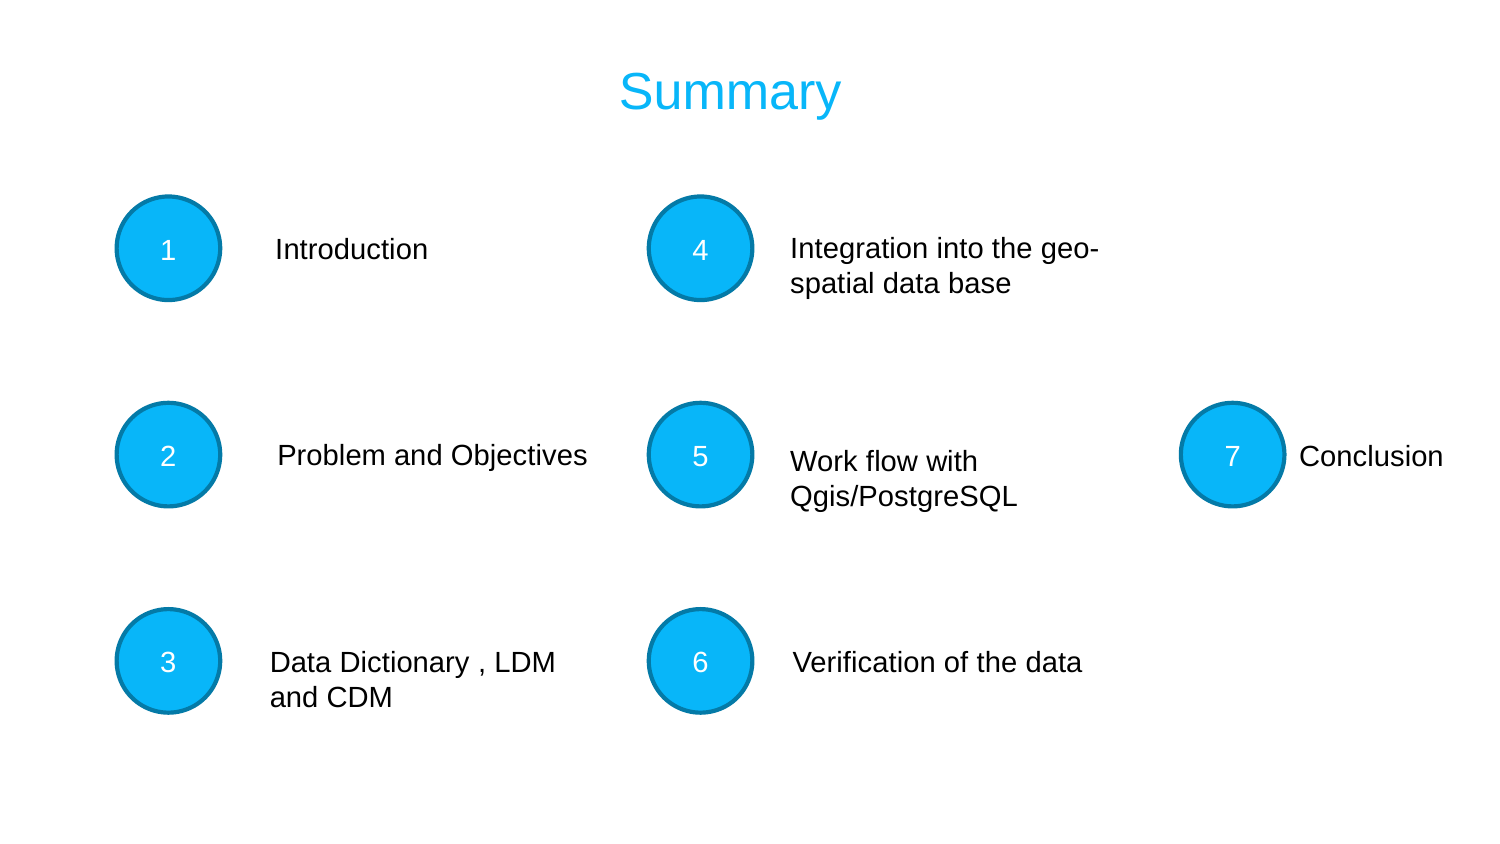

# Summary
1
4

Integration into the geo-spatial data base
Introduction
2
5
7
Problem and Objectives
Conclusion
Work flow with Qgis/PostgreSQL
3
6
Data Dictionary , LDM and CDM
Verification of the data